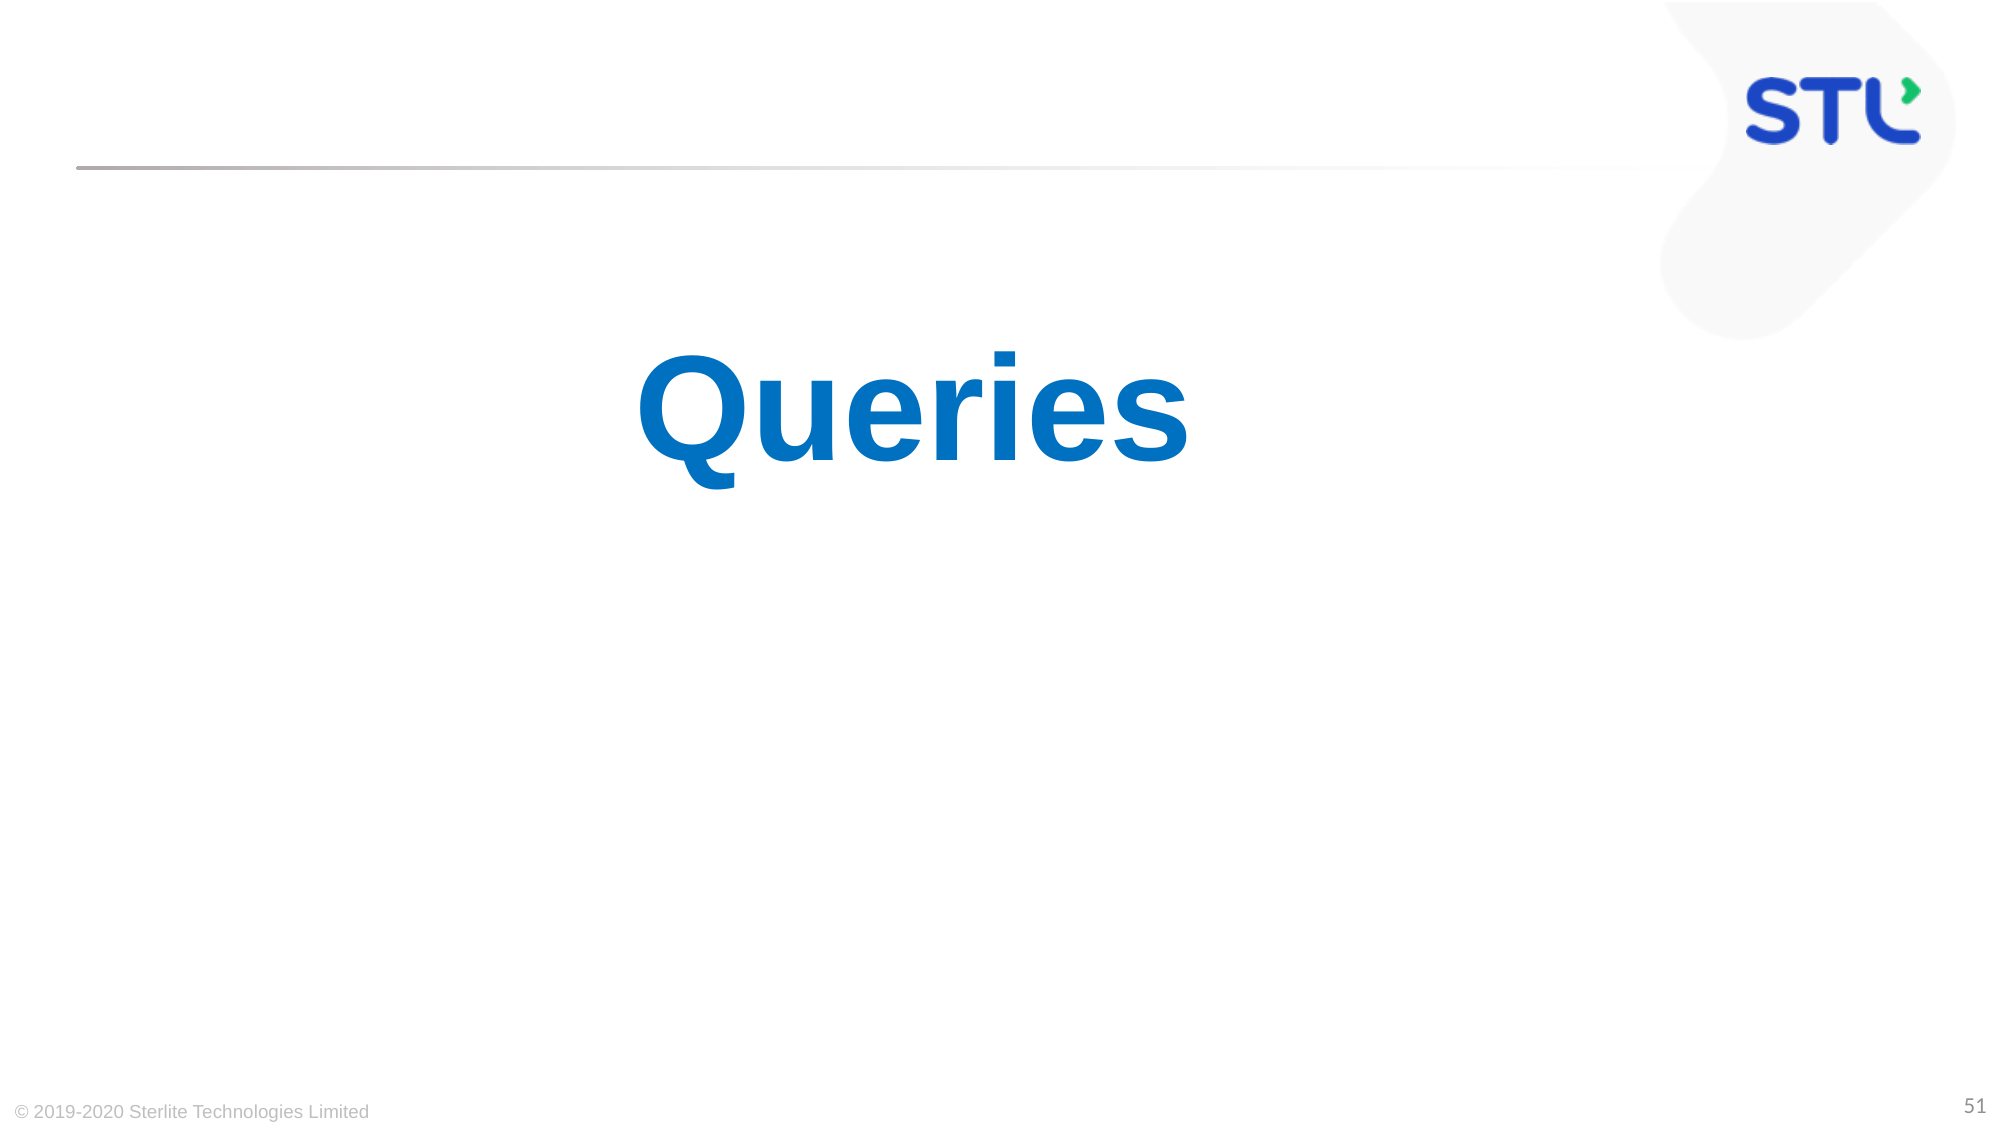

# Queries
© 2019-2020 Sterlite Technologies Limited
51